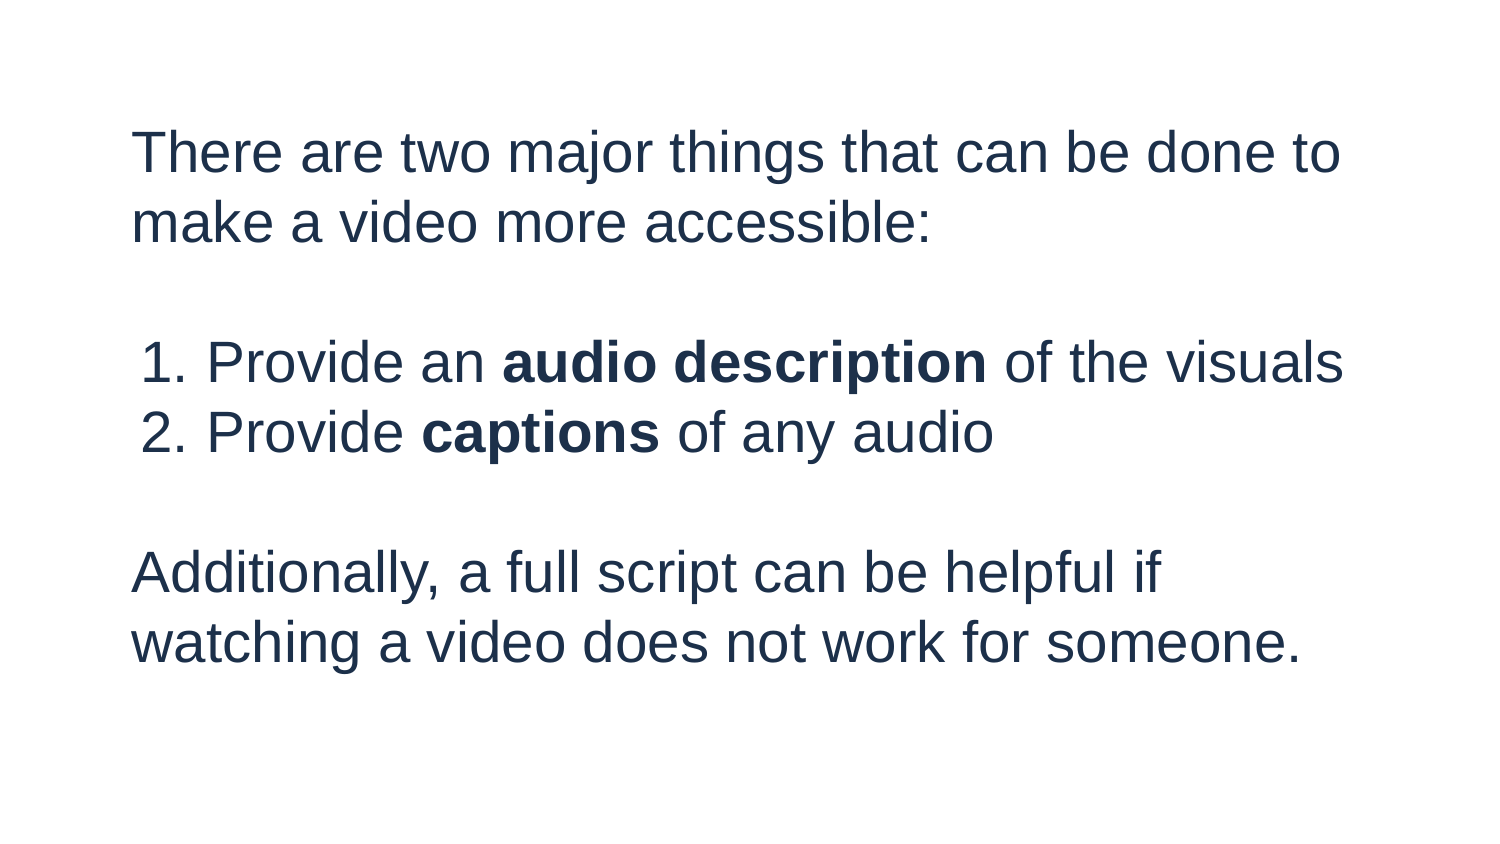

# There are two major things that can be done to make a video more accessible:

Provide an audio description of the visuals
Provide captions of any audio

Additionally, a full script can be helpful if watching a video does not work for someone.